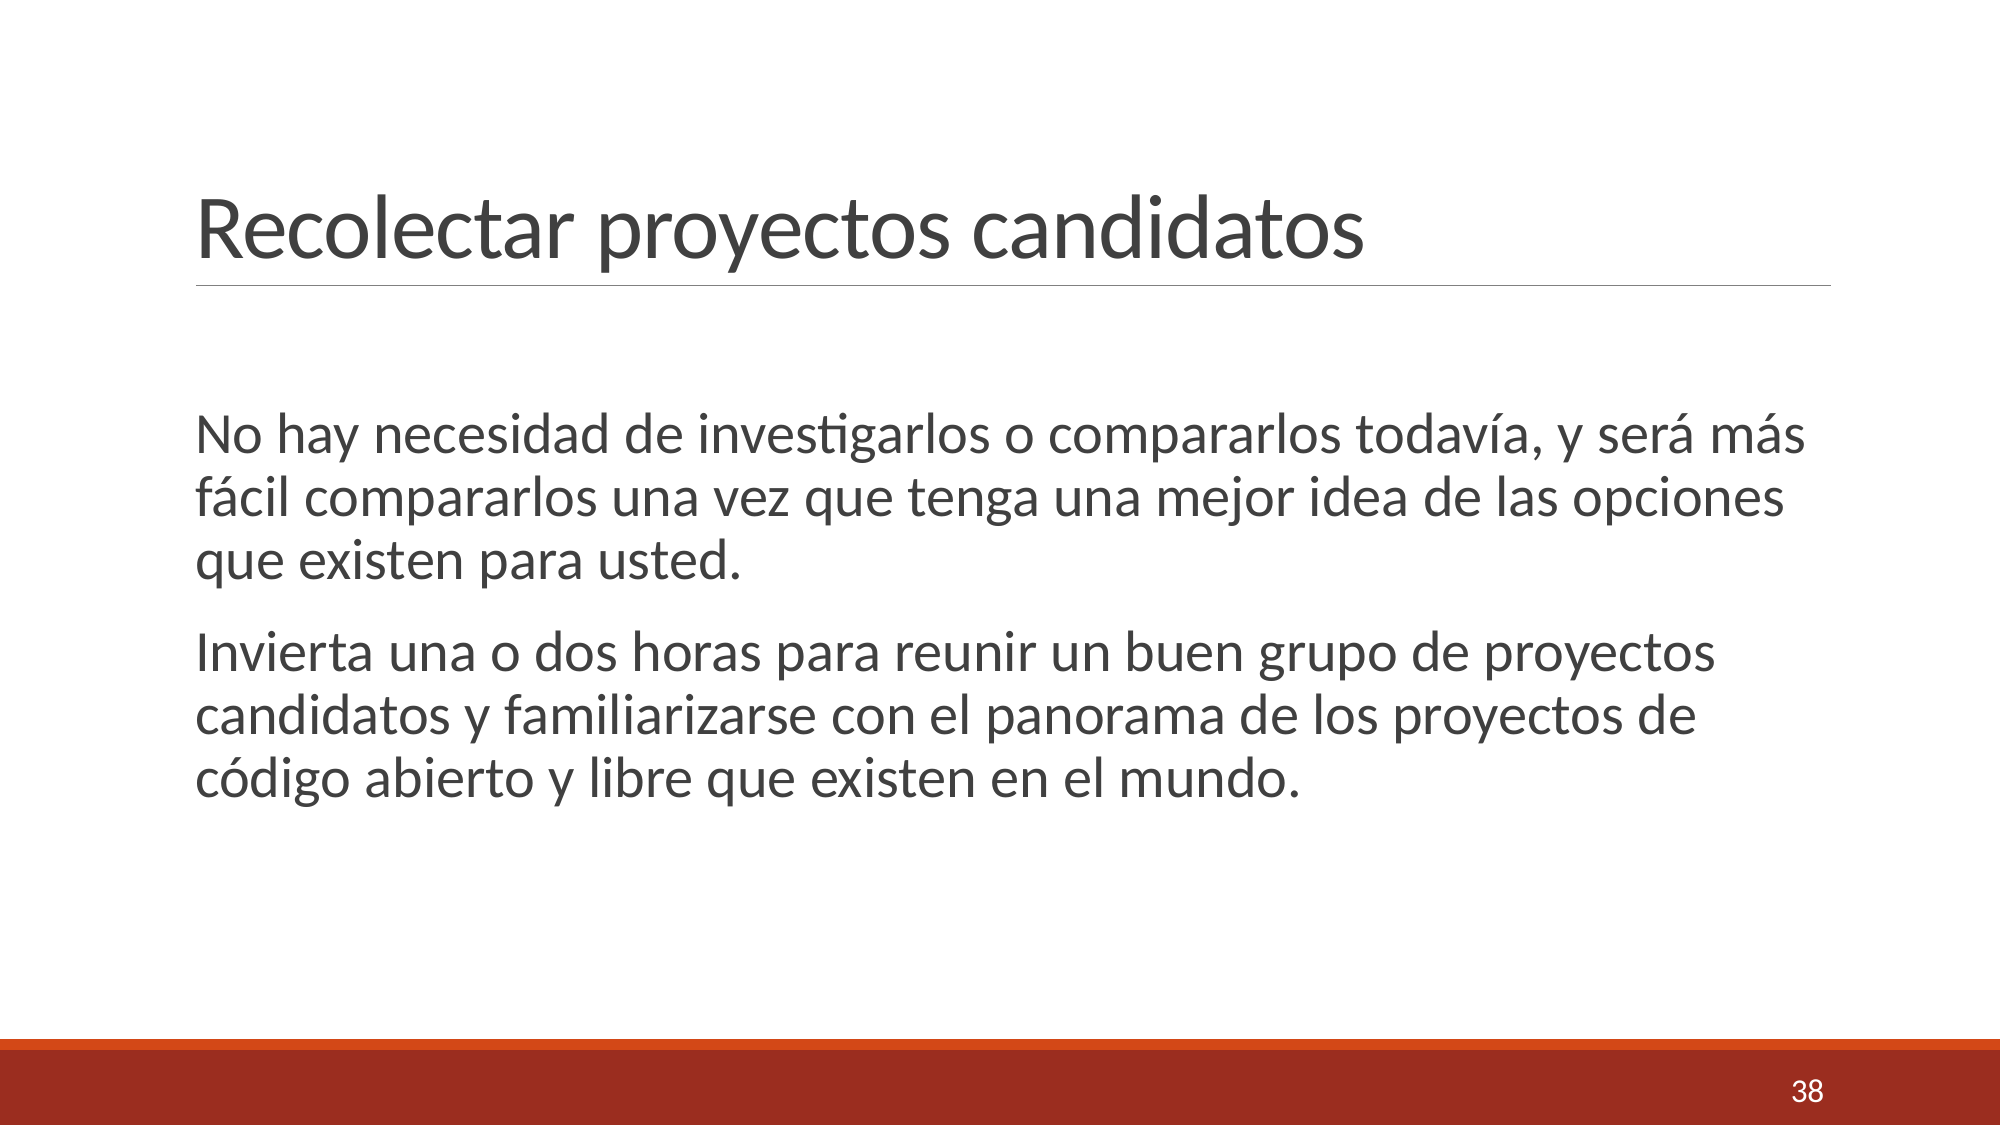

# Recolectar proyectos candidatos
No hay necesidad de investigarlos o compararlos todavía, y será más fácil compararlos una vez que tenga una mejor idea de las opciones que existen para usted.
Invierta una o dos horas para reunir un buen grupo de proyectos candidatos y familiarizarse con el panorama de los proyectos de código abierto y libre que existen en el mundo.

38